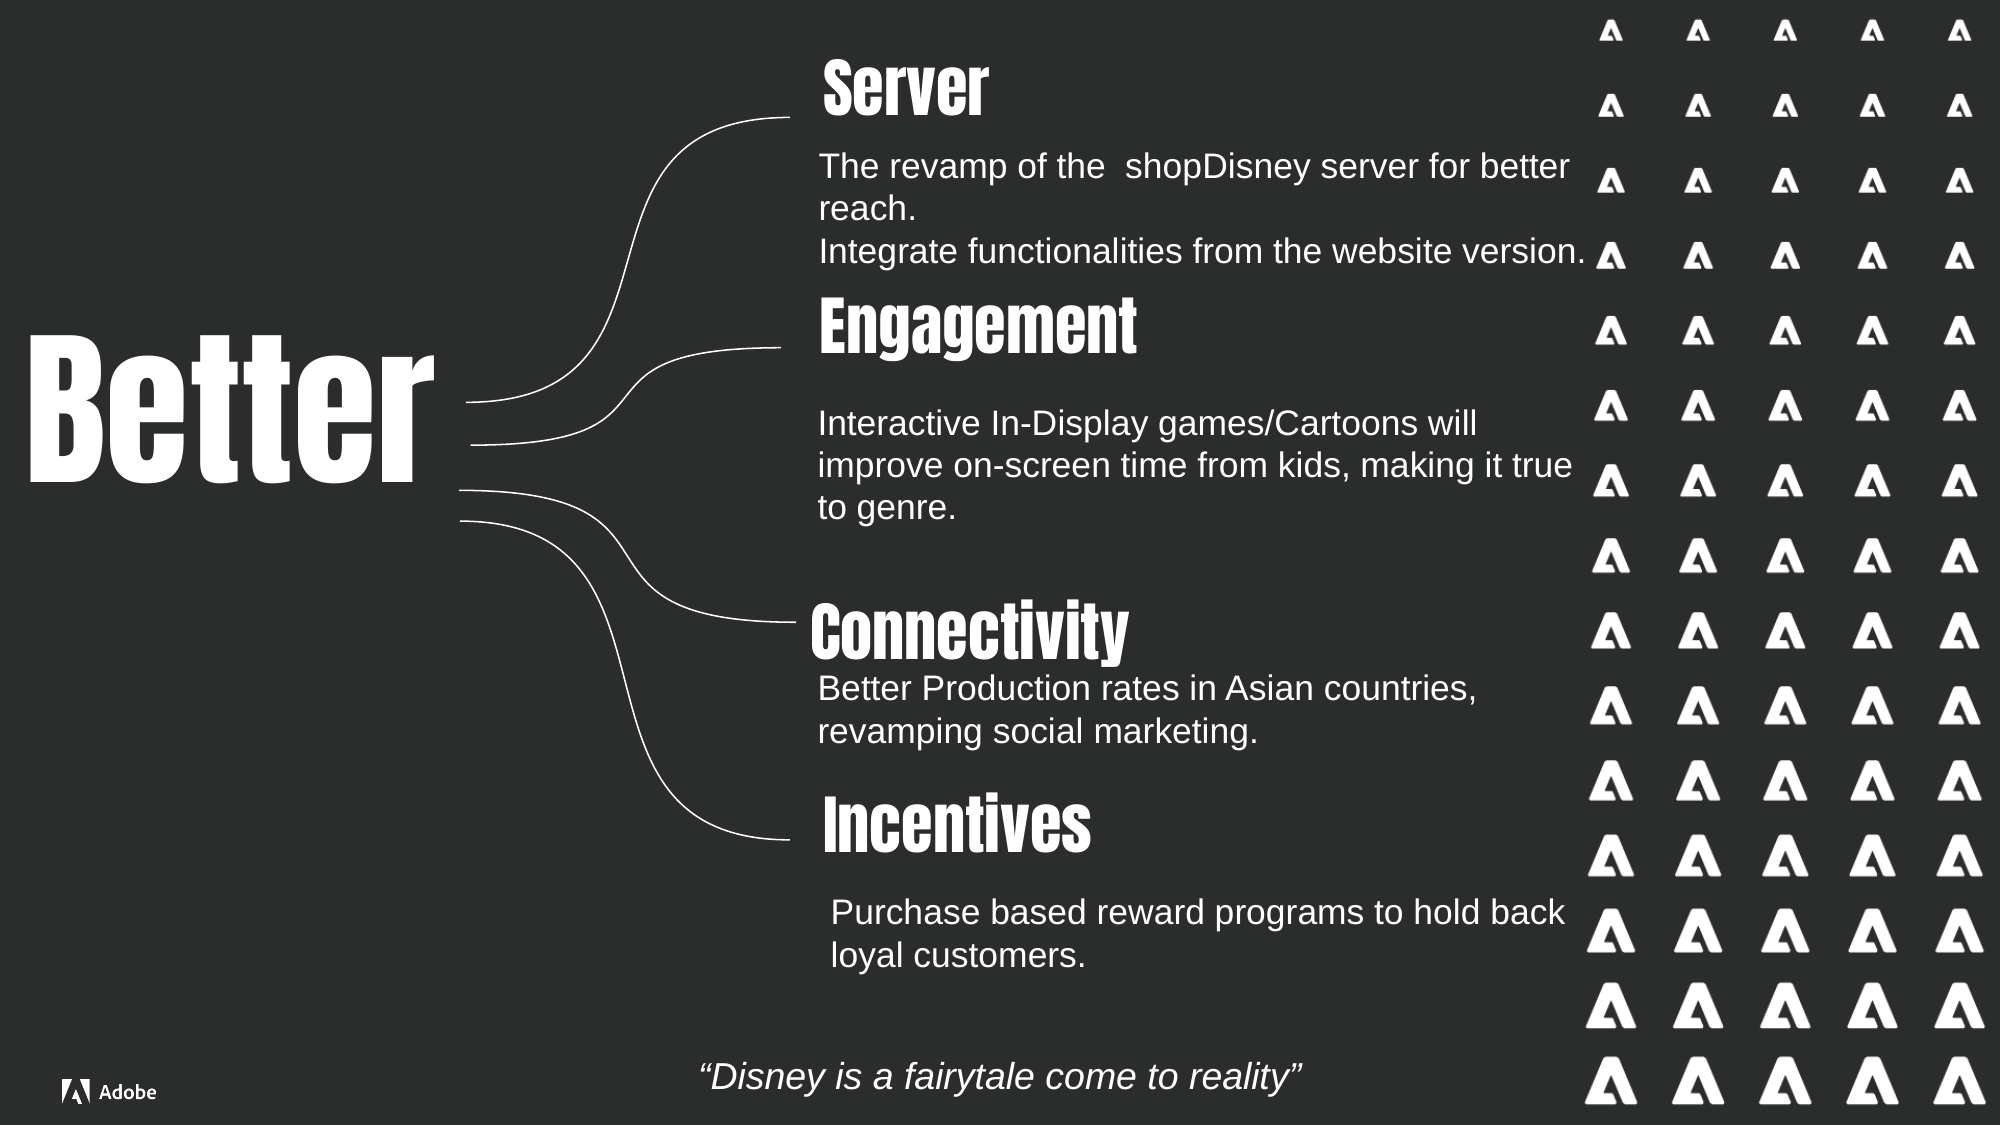

Server

The revamp of the  shopDisney server for better reach.
Integrate functionalities from the website version.
Engagement
Better
Interactive In-Display games/Cartoons will improve on-screen time from kids, making it true to genre.

Connectivity
Better Production rates in Asian countries, revamping social marketing.
Incentives
Purchase based reward programs to hold back loyal customers.

“Disney is a fairytale come to reality”